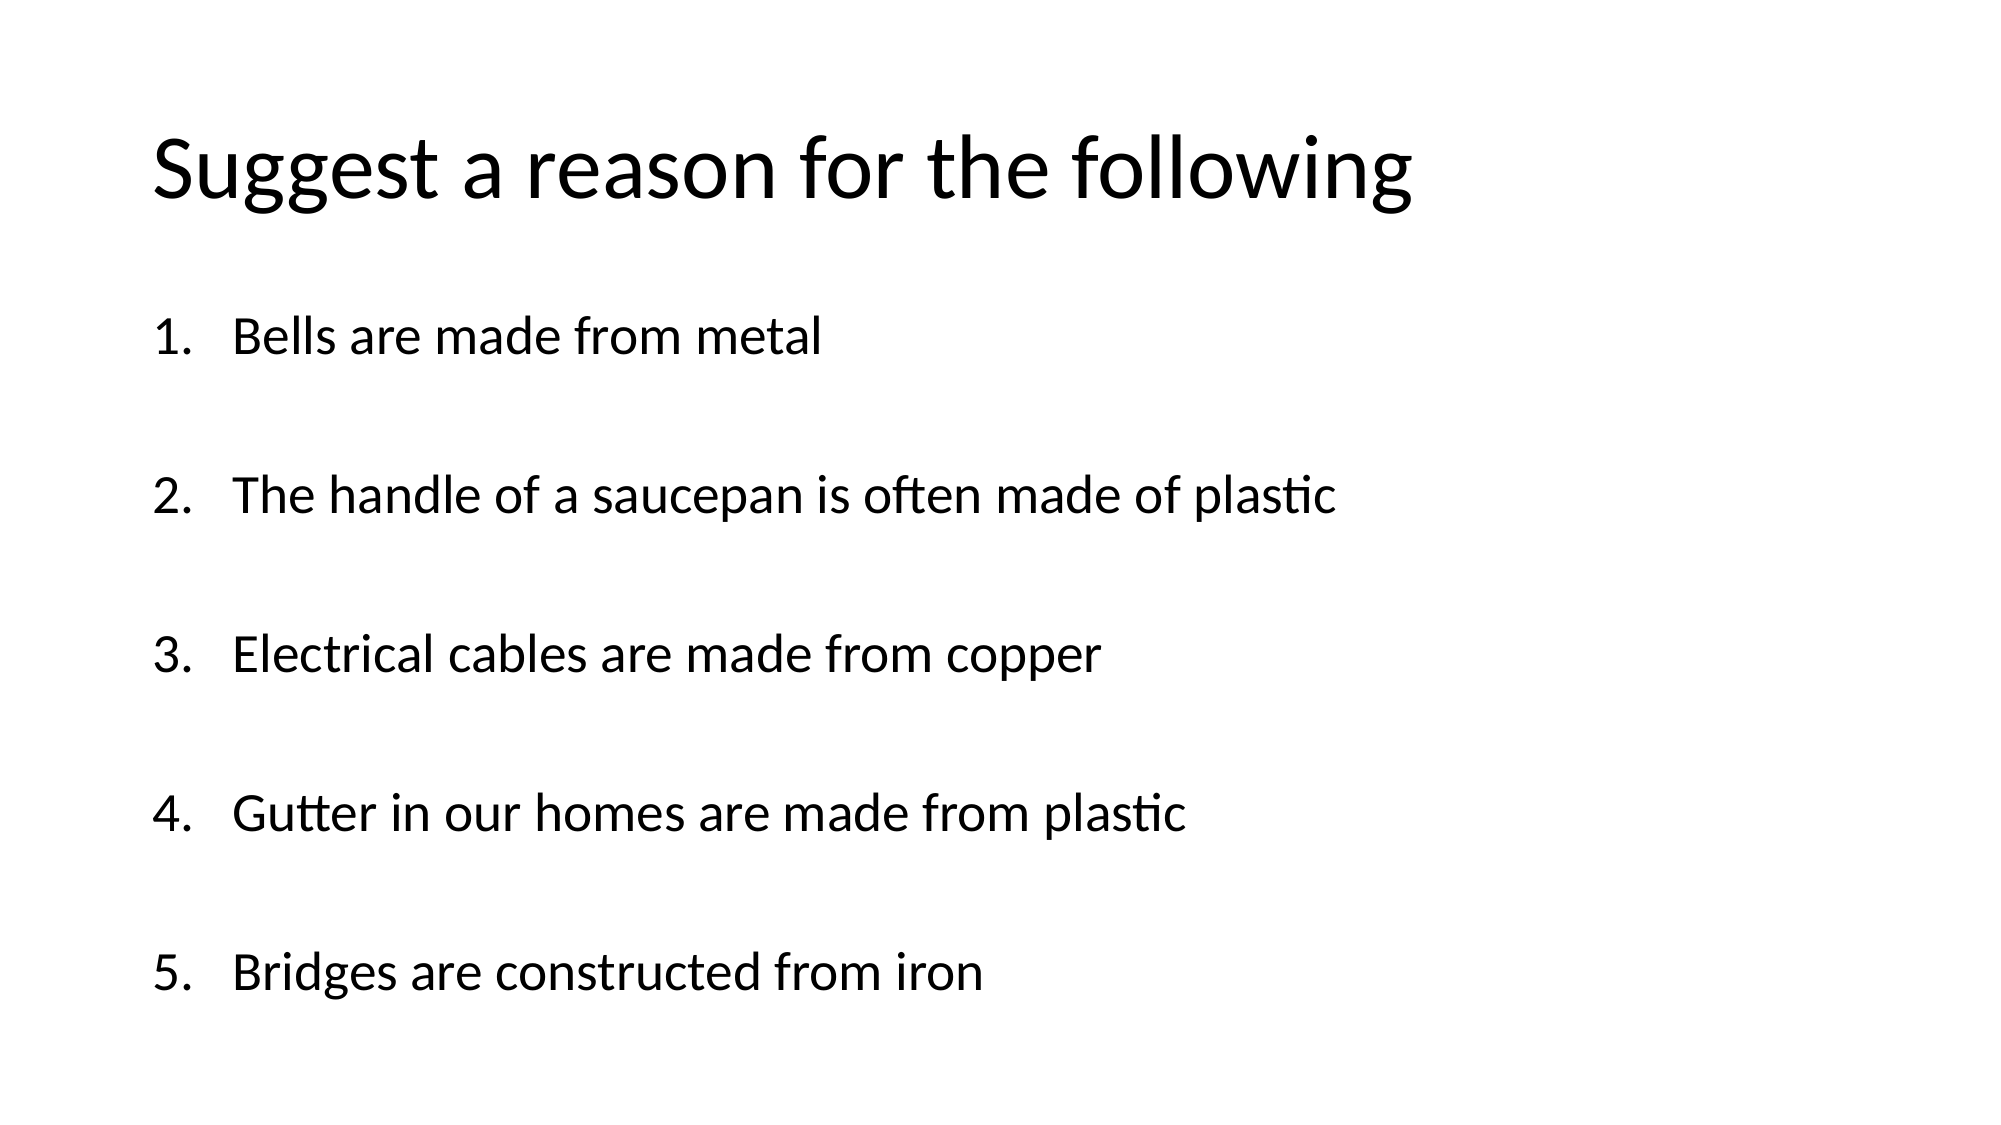

# Suggest a reason for the following
Bells are made from metal

The handle of a saucepan is often made of plastic

Electrical cables are made from copper

Gutter in our homes are made from plastic

Bridges are constructed from iron